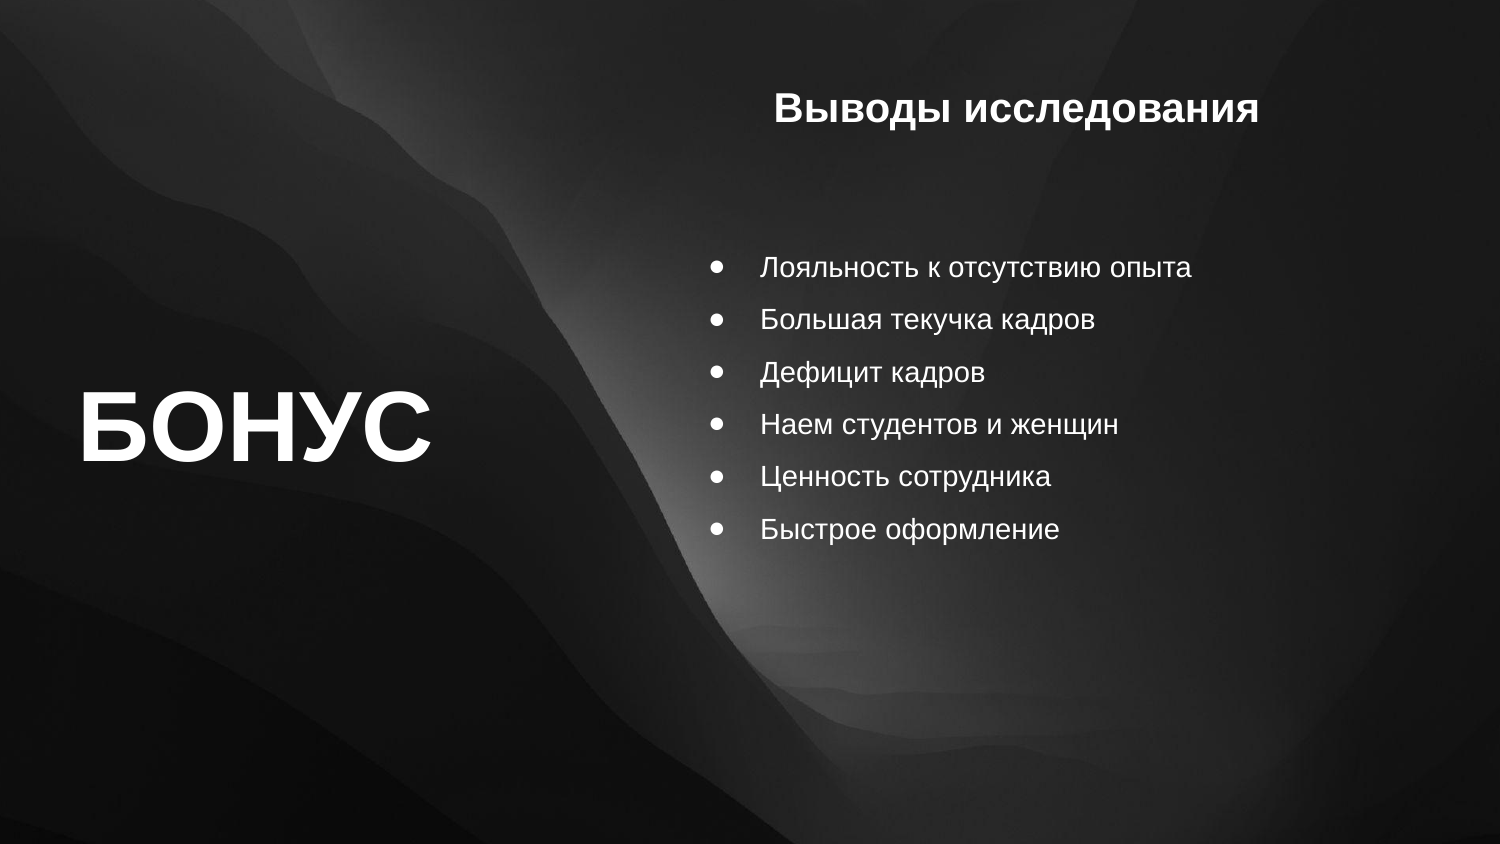

Выводы исследования

Лояльность к отсутствию опыта
Большая текучка кадров
Дефицит кадров
Наем студентов и женщин
Ценность сотрудника
Быстрое оформление
# БОНУС